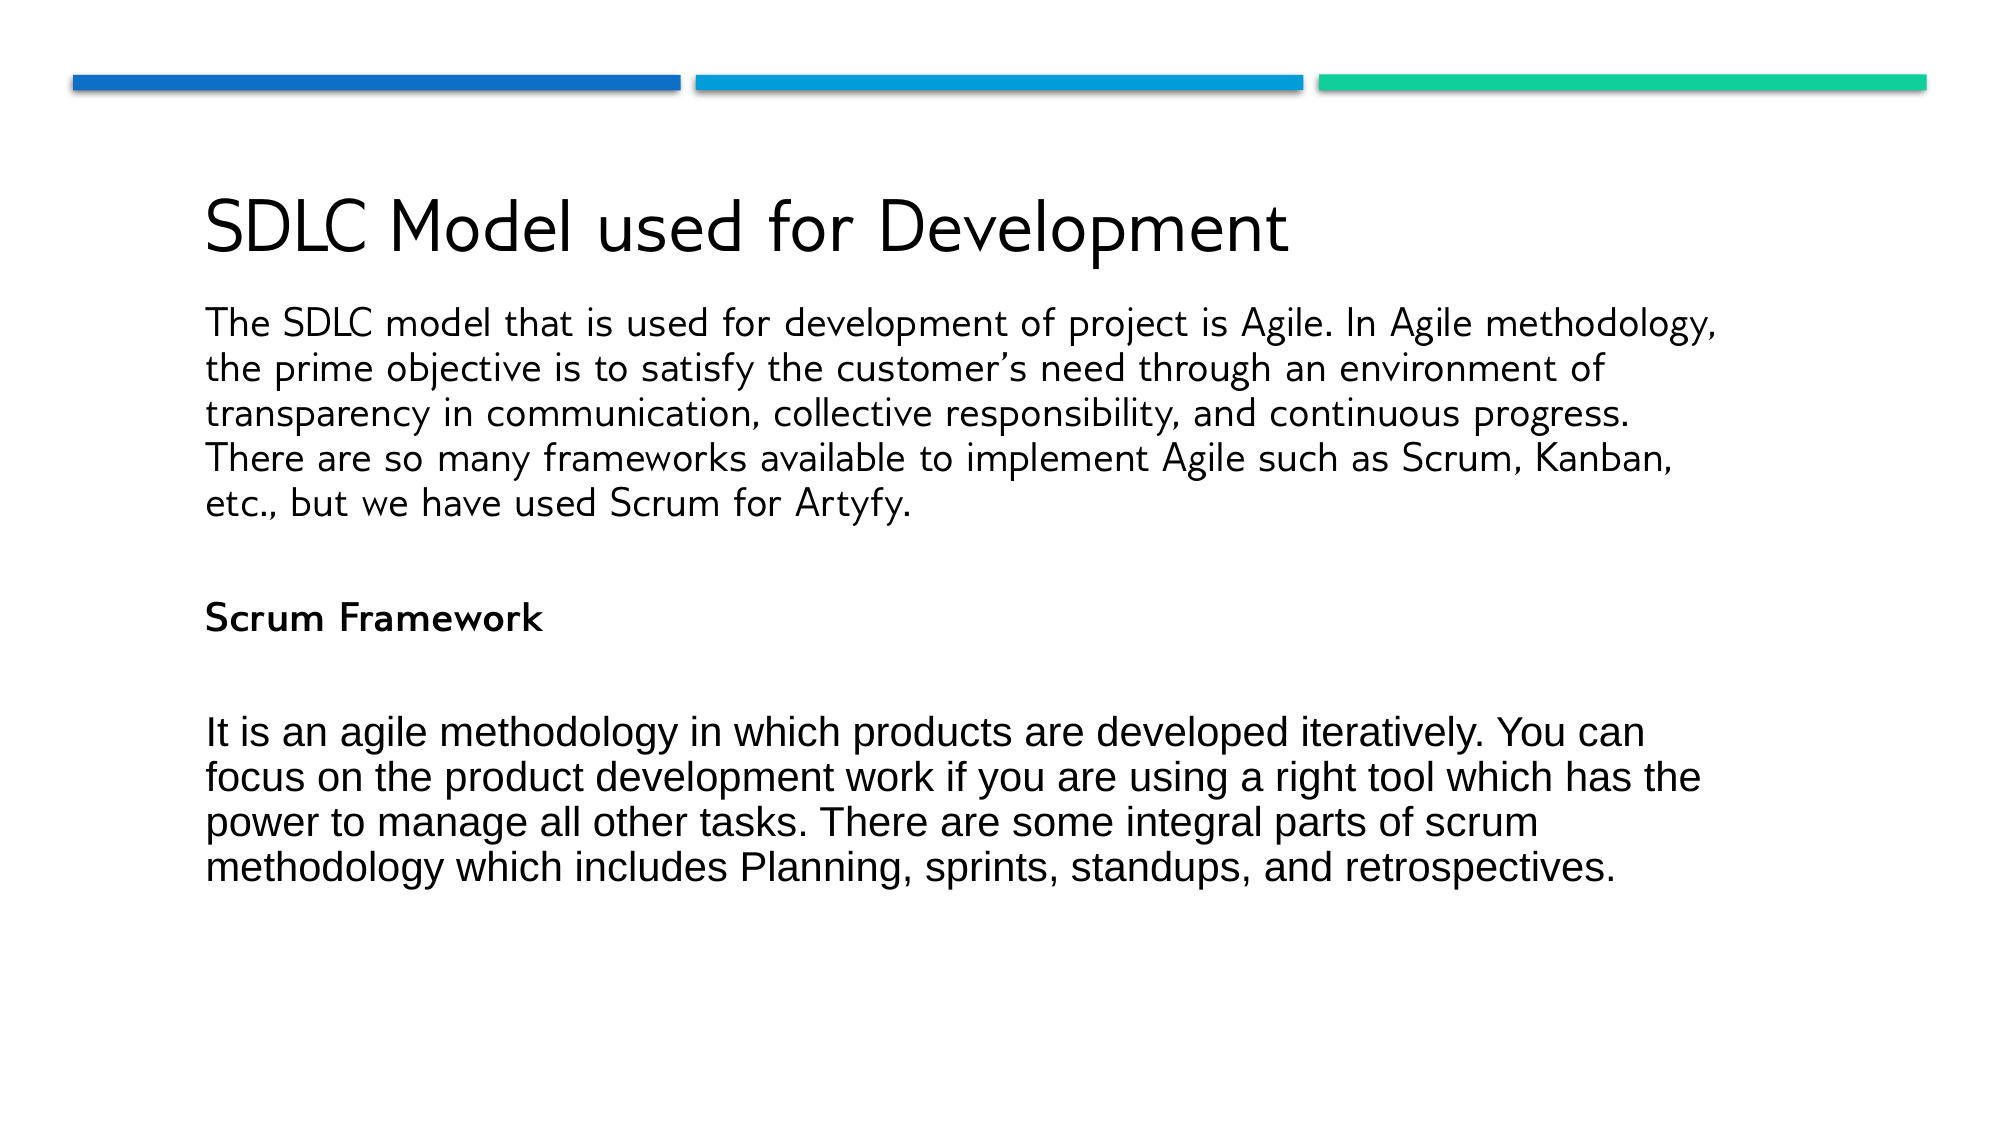

SDLC Model used for Development
The SDLC model that is used for development of project is Agile. In Agile methodology, the prime objective is to satisfy the customer’s need through an environment of transparency in communication, collective responsibility, and continuous progress. There are so many frameworks available to implement Agile such as Scrum, Kanban, etc., but we have used Scrum for Artyfy.

Scrum Framework

It is an agile methodology in which products are developed iteratively. You can focus on the product development work if you are using a right tool which has the power to manage all other tasks. There are some integral parts of scrum methodology which includes Planning, sprints, standups, and retrospectives.